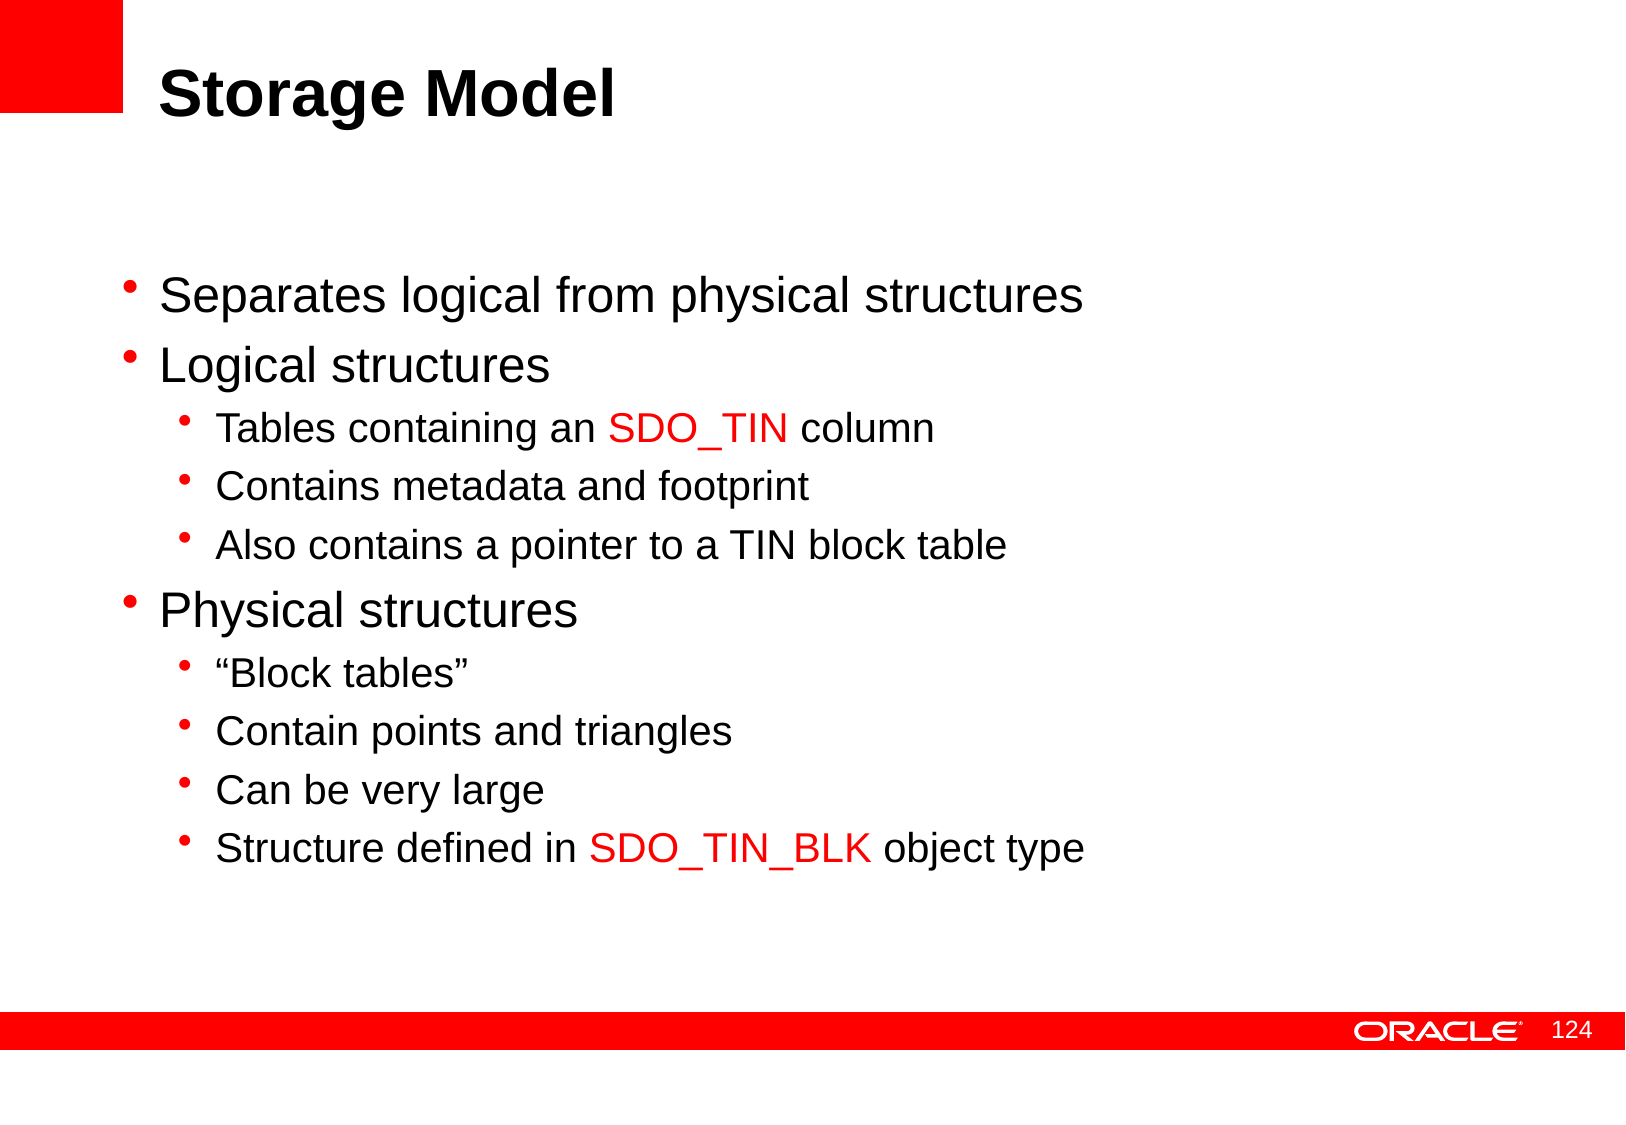

# Storage Model
Separates logical from physical structures
Logical structures
Tables containing an SDO_TIN column
Contains metadata and footprint
Also contains a pointer to a TIN block table
Physical structures
“Block tables”
Contain points and triangles
Can be very large
Structure defined in SDO_TIN_BLK object type